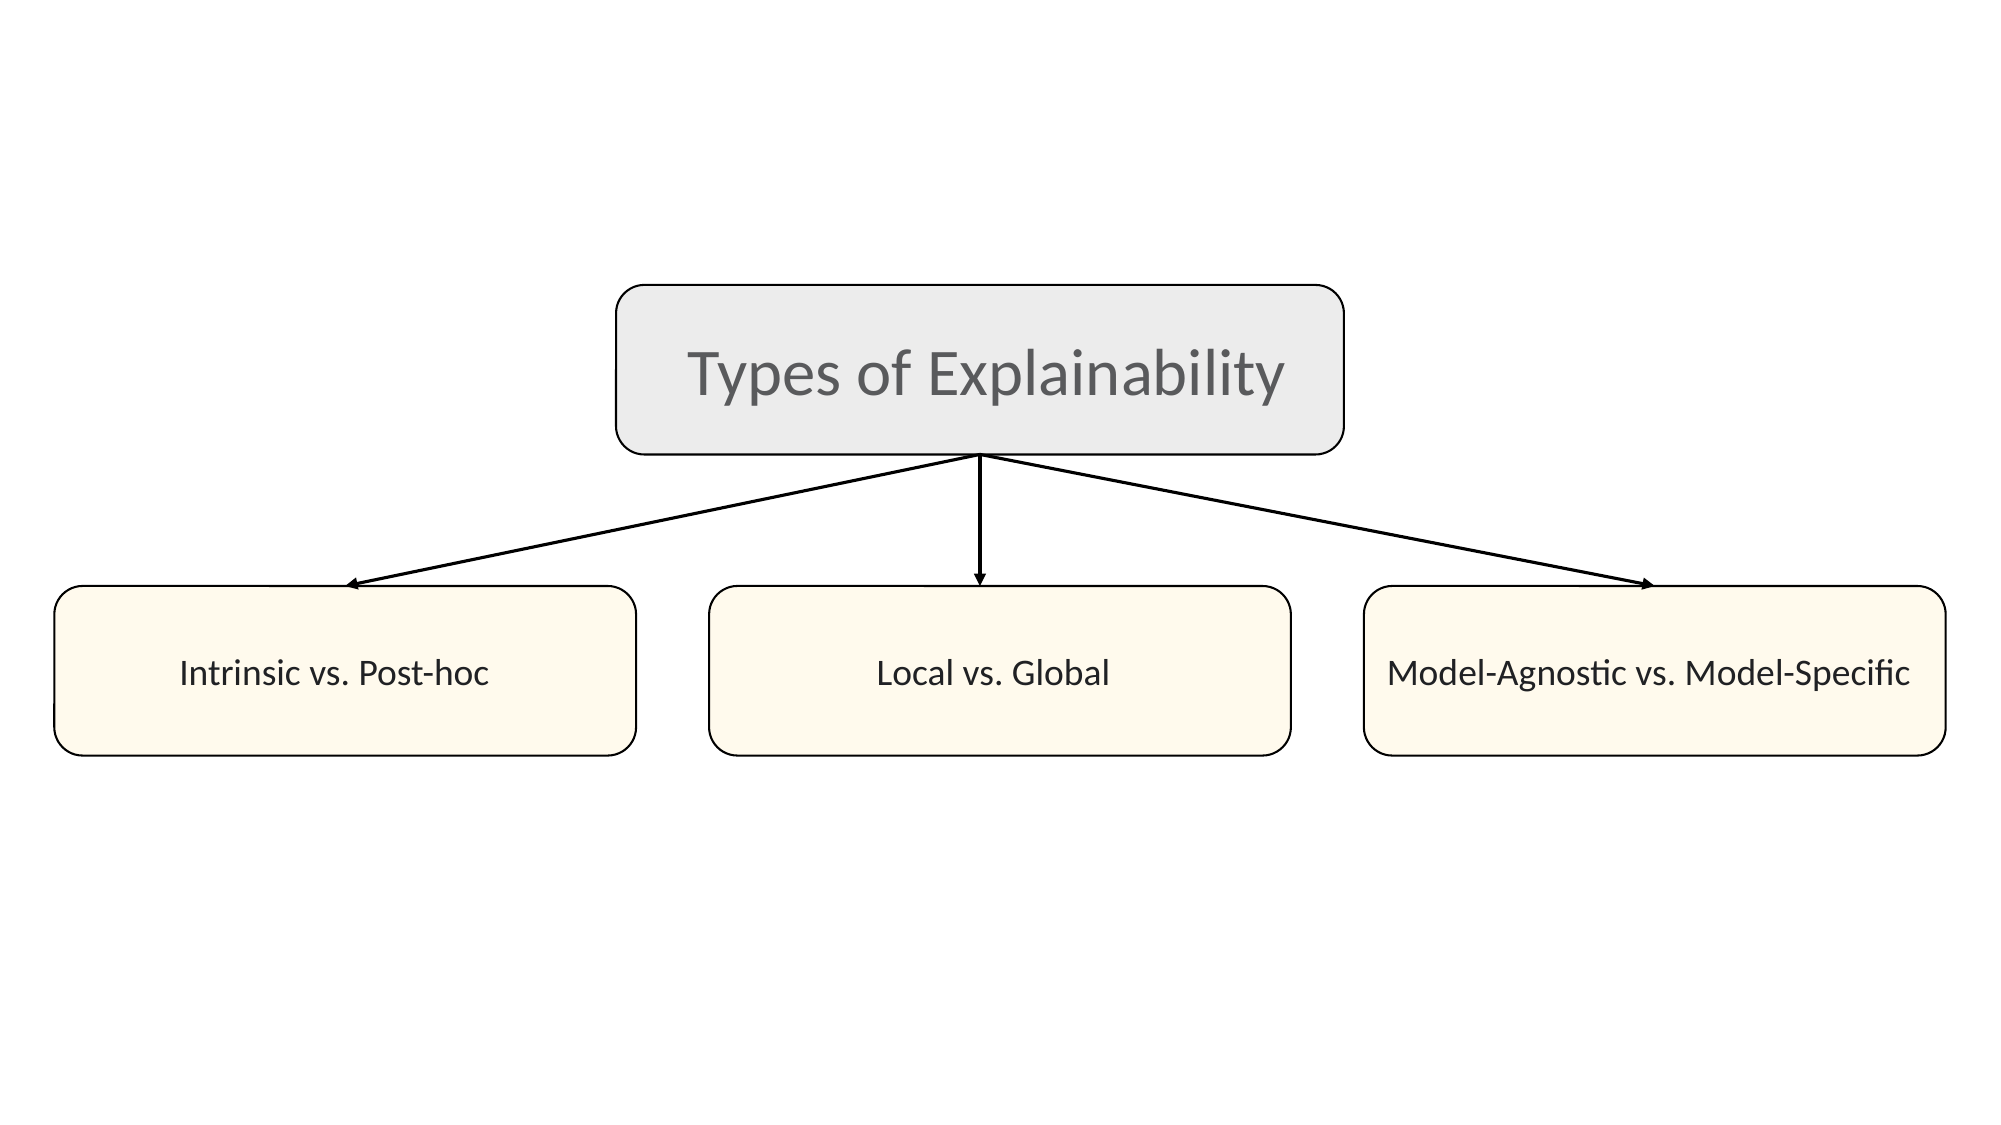

Model-Agnostic vs. Model-Specific
                 Local vs. Global
            Intrinsic vs. Post-hoc
Types of Explainability